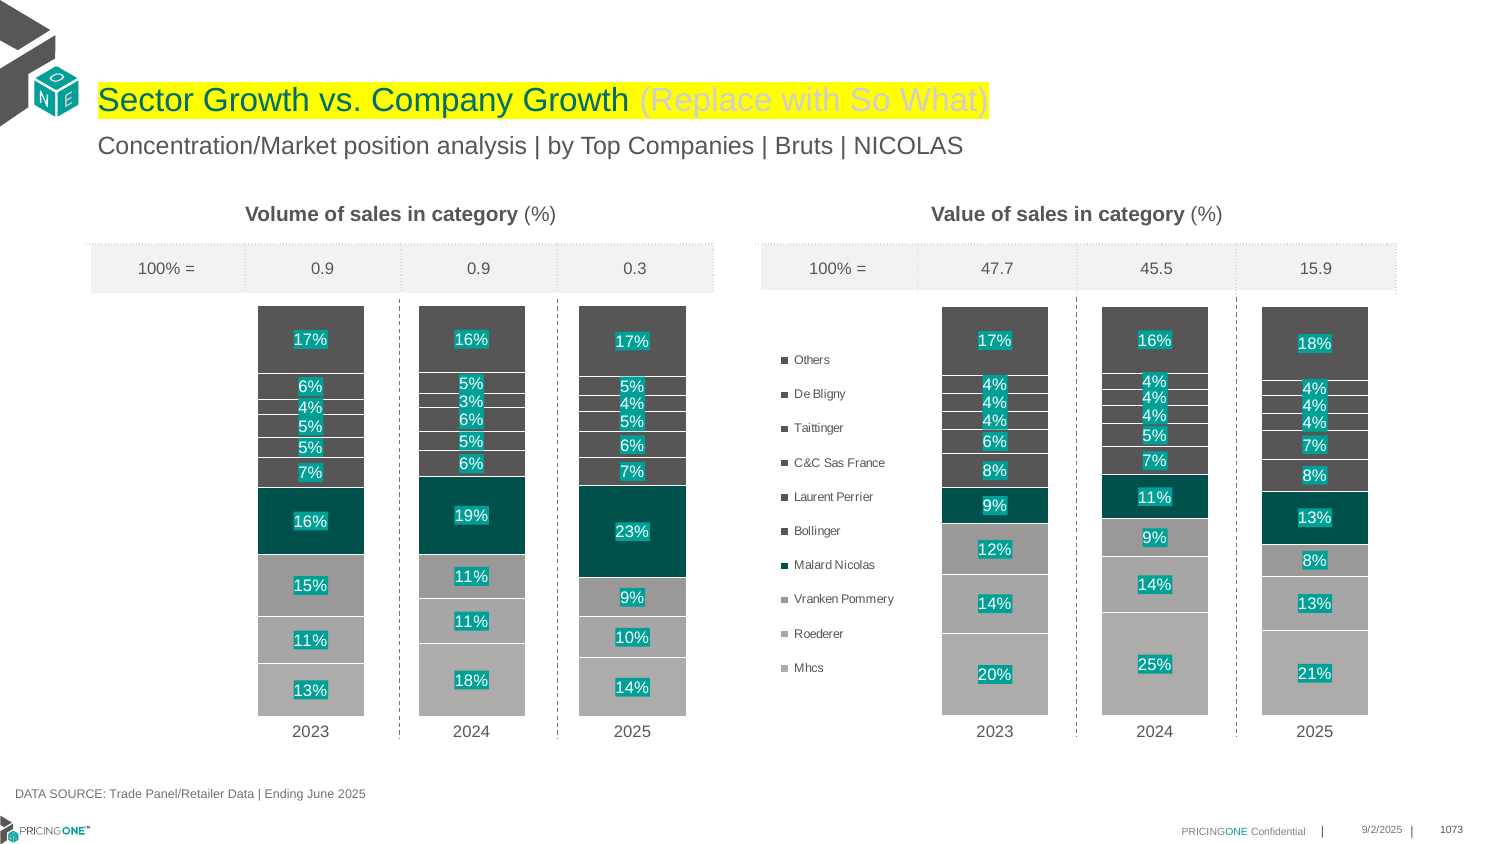

# Sector Growth vs. Company Growth (Replace with So What)
Concentration/Market position analysis | by Top Companies | Bruts | NICOLAS
| Volume of sales in category (%) |  |  |  |
| --- | --- | --- | --- |
| 100% = | 0.9 | 0.9 | 0.3 |
| Value of sales in category (%) |  |  |  |
| --- | --- | --- | --- |
| 100% = | 47.7 | 45.5 | 15.9 |

### Chart

| Category | Mhcs | Roederer | Vranken Pommery | Malard Nicolas | Bollinger | Laurent Perrier | C&C Sas France | Taittinger | De Bligny | Others |
|---|---|---|---|---|---|---|---|---|---|---|
| 2023 | 0.12895154237578813 | 0.11320342700465179 | 0.15223710798814205 | 0.16212867991295077 | 0.0731663149686987 | 0.04961977206562993 | 0.05432481979251773 | 0.03775542486570321 | 0.06276876666393262 | 0.16584414436198508 |
| 2024 | 0.1771641897965739 | 0.10896572282933976 | 0.10869303988334716 | 0.18918765901690865 | 0.06187476457987184 | 0.04799450936712137 | 0.05645345787395115 | 0.034366139248550504 | 0.05117195894966227 | 0.1641285584546734 |
| 2025 | 0.14186253468041668 | 0.10134206669109563 | 0.09330995131654714 | 0.2252722085536303 | 0.06746649740878397 | 0.06360584724912317 | 0.049098963513584254 | 0.03804049102235251 | 0.04700177982515835 | 0.17299965973930798 |

### Chart

| Category | Mhcs | Roederer | Vranken Pommery | Malard Nicolas | Bollinger | Laurent Perrier | C&C Sas France | Taittinger | De Bligny | Others |
|---|---|---|---|---|---|---|---|---|---|---|
| 2023 | 0.20142767607528136 | 0.1435588327724813 | 0.12345892835118304 | 0.0887144931829573 | 0.08220357267968581 | 0.059950595839575745 | 0.04362486077376099 | 0.043911439694408035 | 0.044574465197815216 | 0.16857513543285121 |
| 2024 | 0.25192356208210864 | 0.13608177038667438 | 0.09332526409951243 | 0.10640329555544753 | 0.06971644260722619 | 0.054811506114501155 | 0.04427633907234311 | 0.040089919975576746 | 0.03878541828009186 | 0.16458648182651794 |
| 2025 | 0.20715065529563545 | 0.13337935969229597 | 0.0781491083484985 | 0.128972830110694 | 0.07905337519387 | 0.0699481943254528 | 0.04015874015100291 | 0.0443443758138527 | 0.03673228233891986 | 0.18211107872977783 |
DATA SOURCE: Trade Panel/Retailer Data | Ending June 2025

9/2/2025
1073